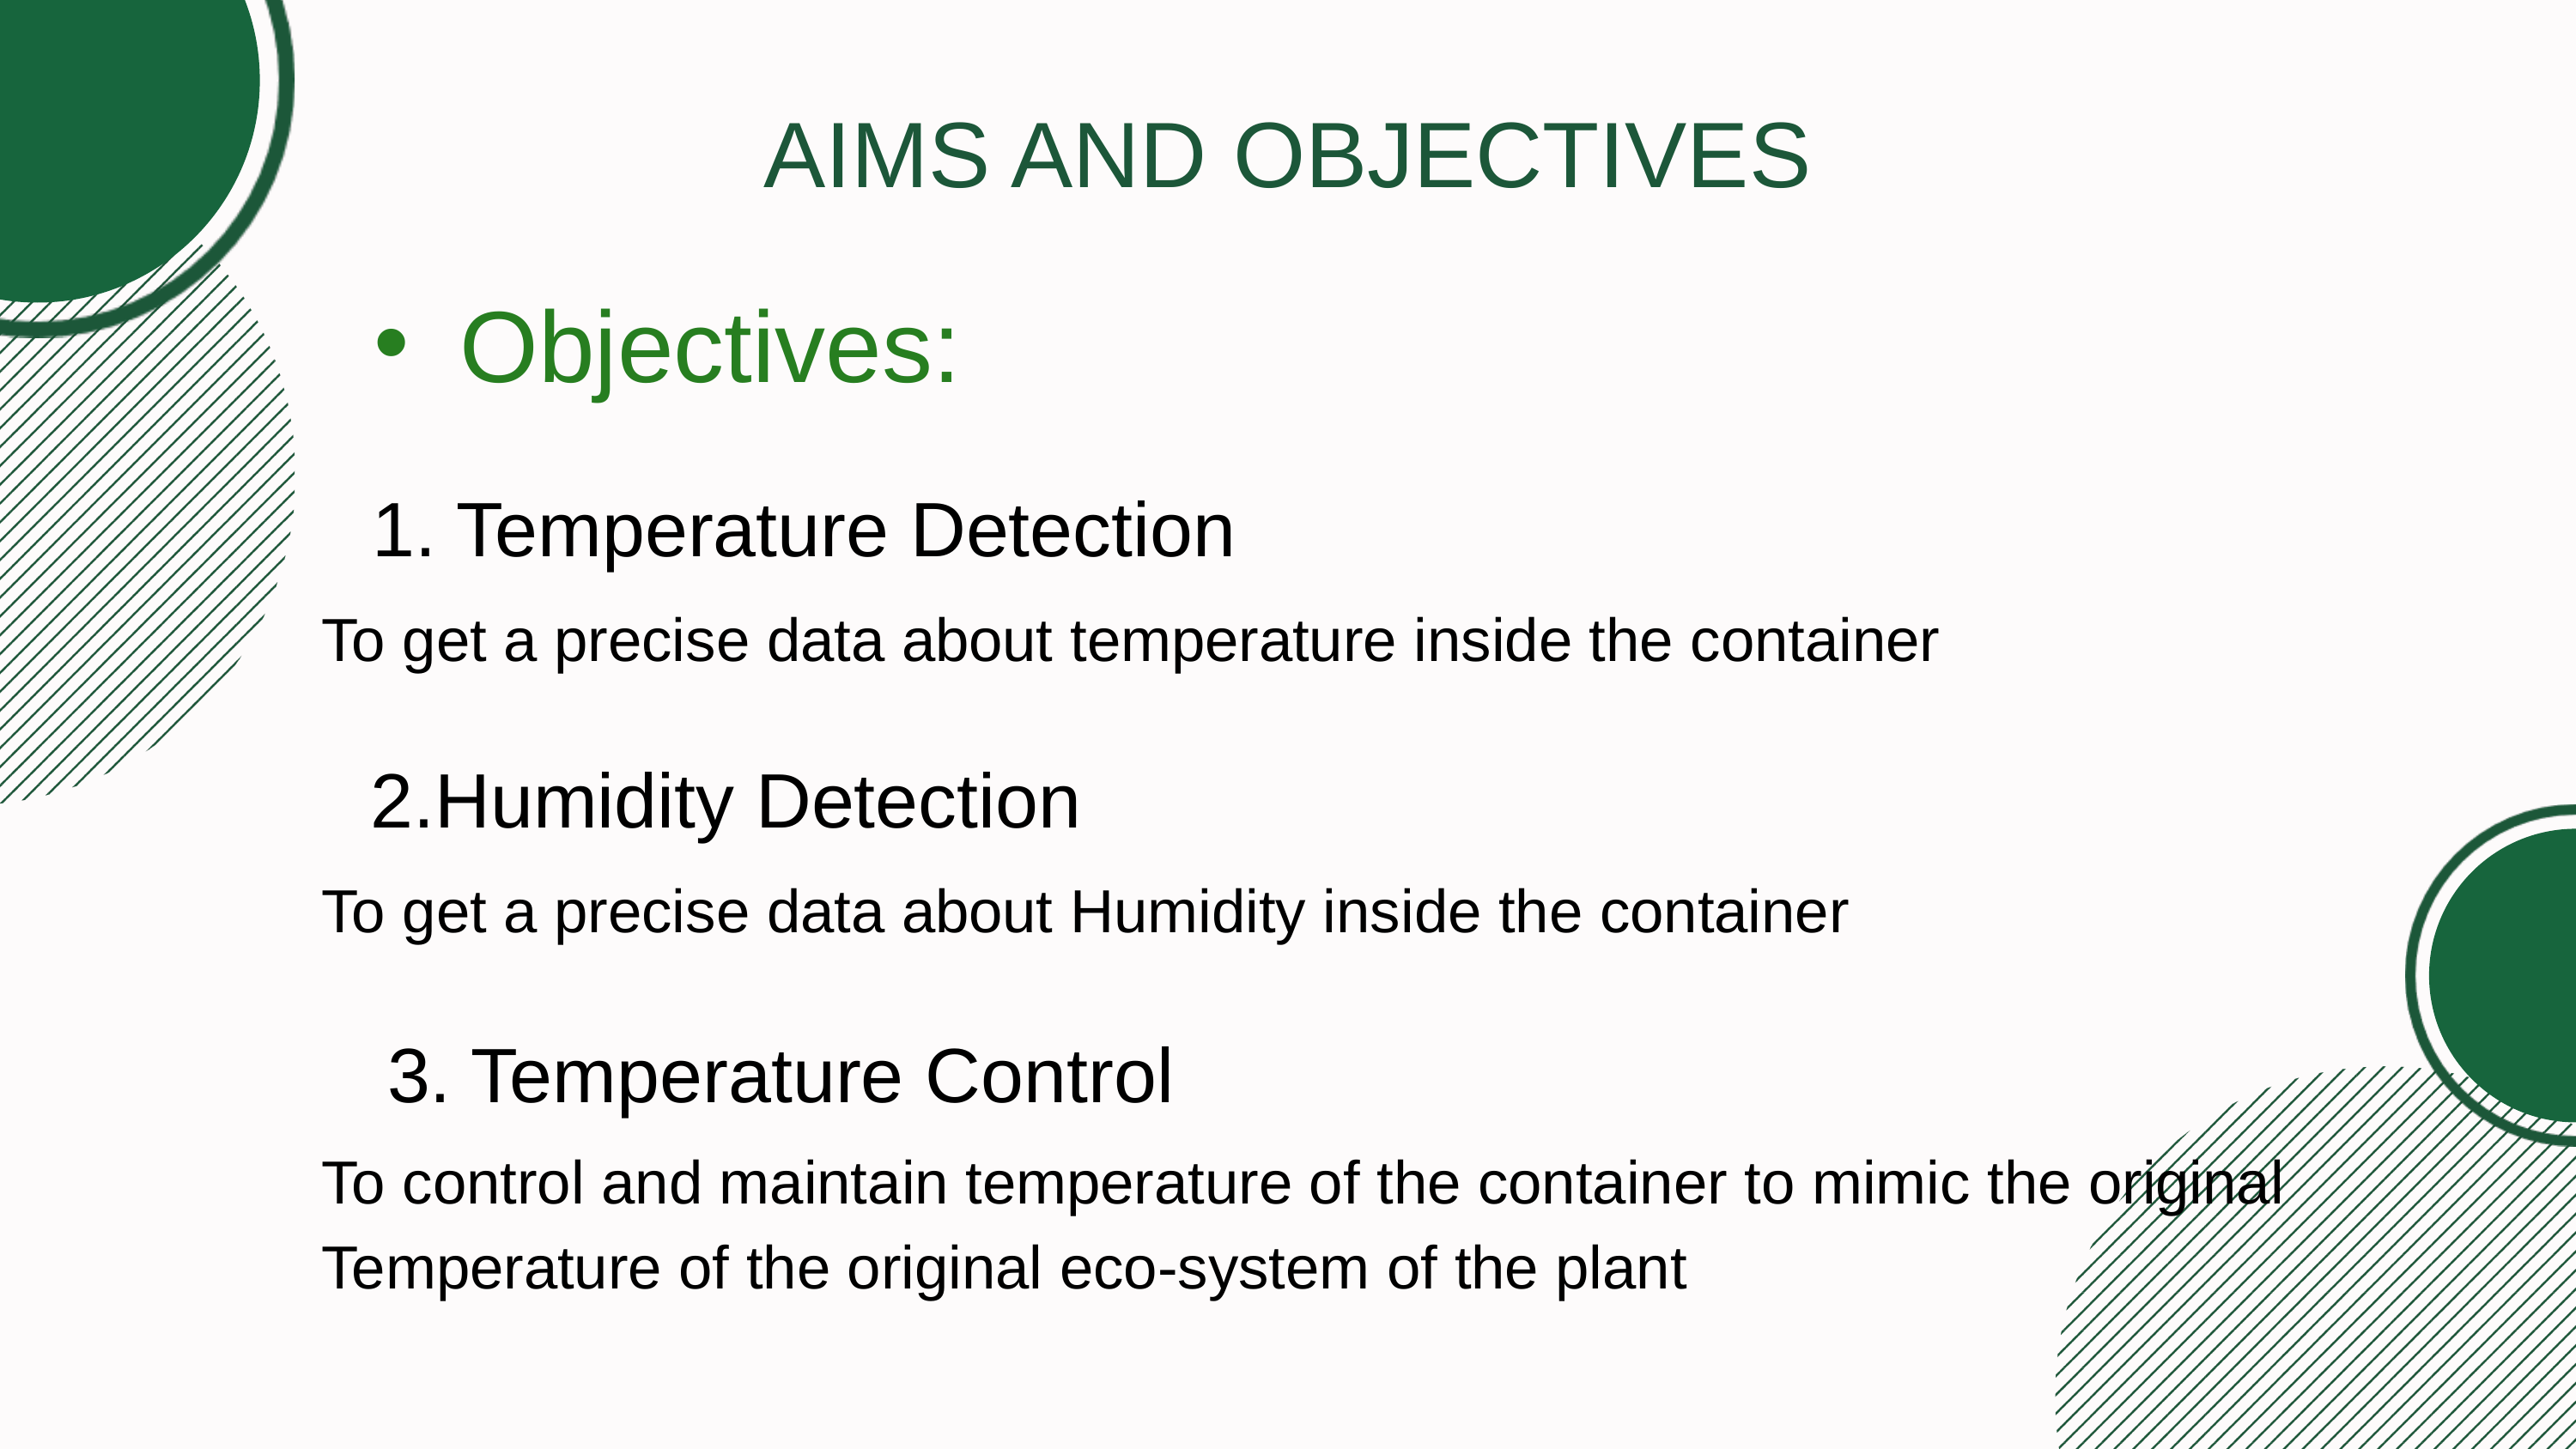

AIMS AND OBJECTIVES

Objectives:
1. Temperature Detection
To get a precise data about temperature inside the container
2.Humidity Detection

To get a precise data about Humidity inside the container
3. Temperature Control

To control and maintain temperature of the container to mimic the original Temperature of the original eco-system of the plant